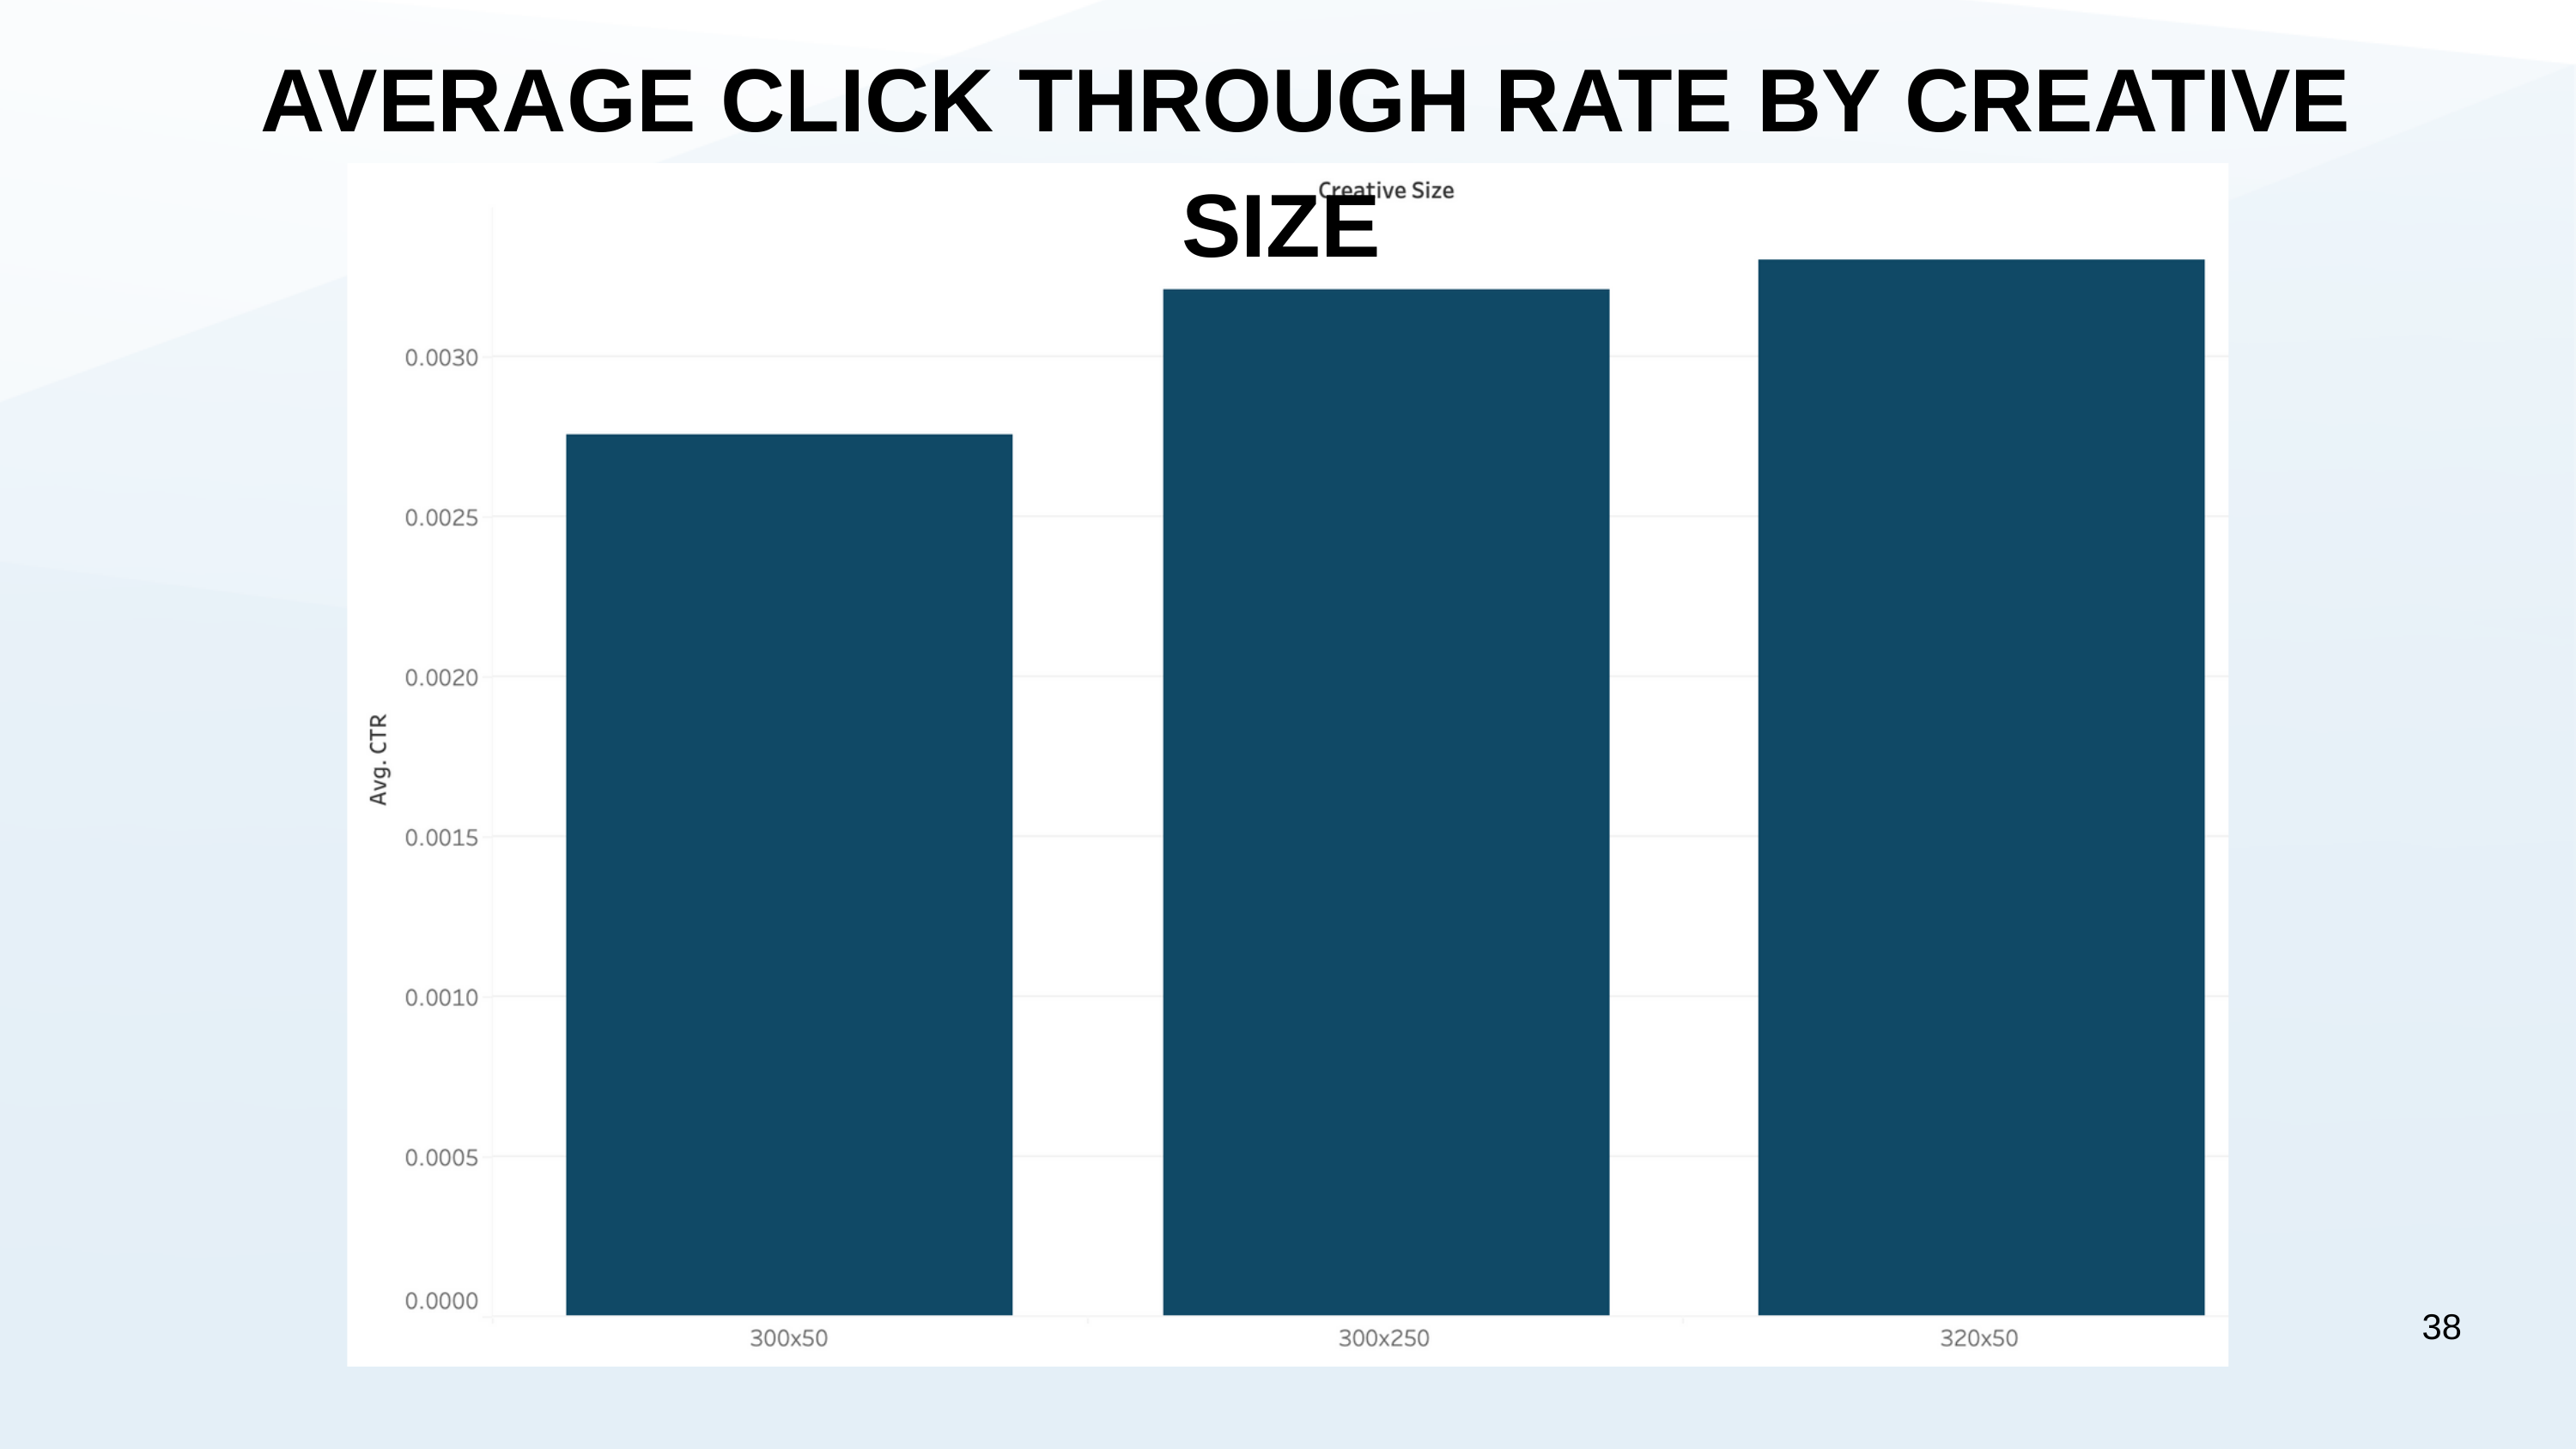

AVERAGE CLICK THROUGH RATE BY CREATIVE SIZE

38